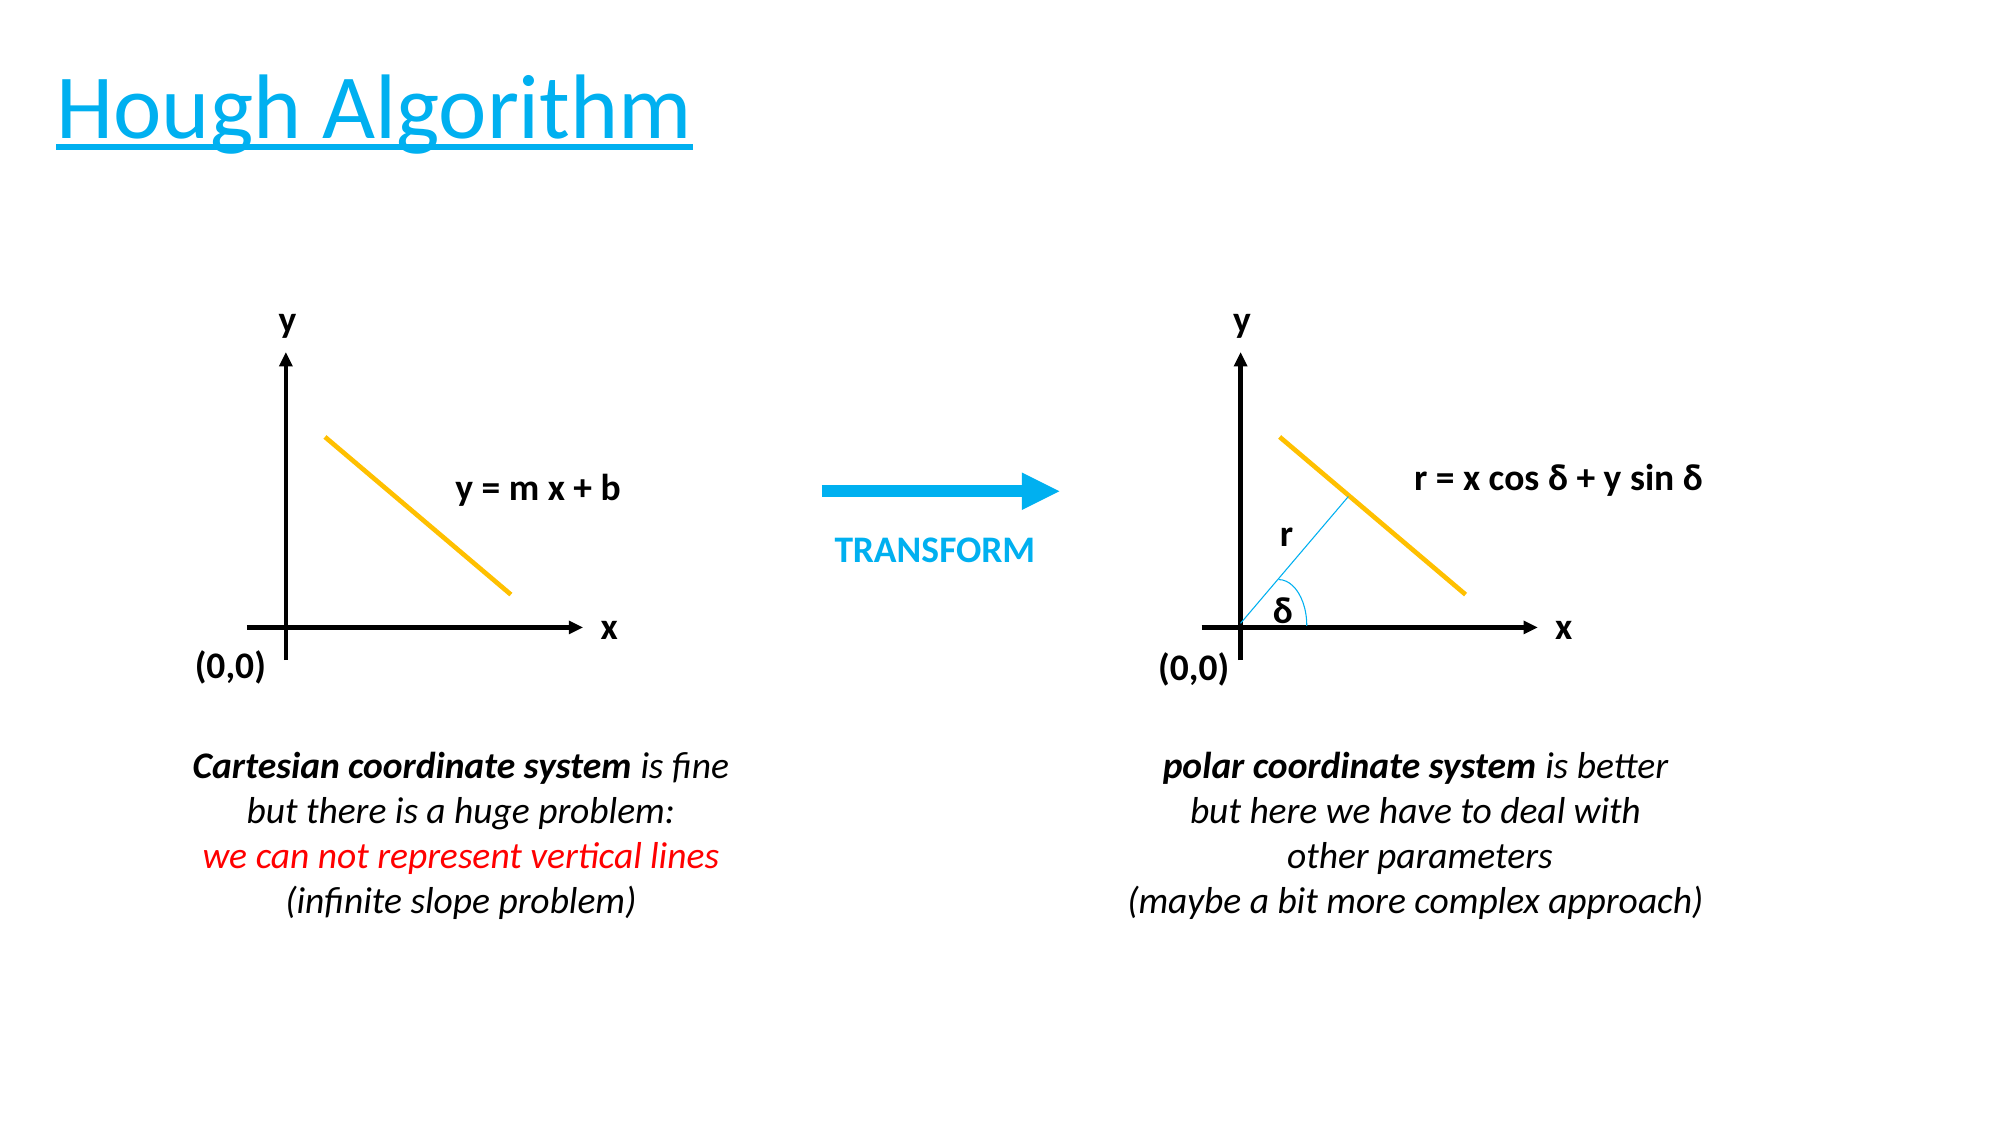

# Hough Algorithm
y
y
r = x cos δ + y sin δ
y = m x + b
r
TRANSFORM
δ

x
x
(0,0)
(0,0)
Cartesian coordinate system is fine
but there is a huge problem:
we can not represent vertical lines
(infinite slope problem)
polar coordinate system is better
but here we have to deal with
 other parameters
(maybe a bit more complex approach)